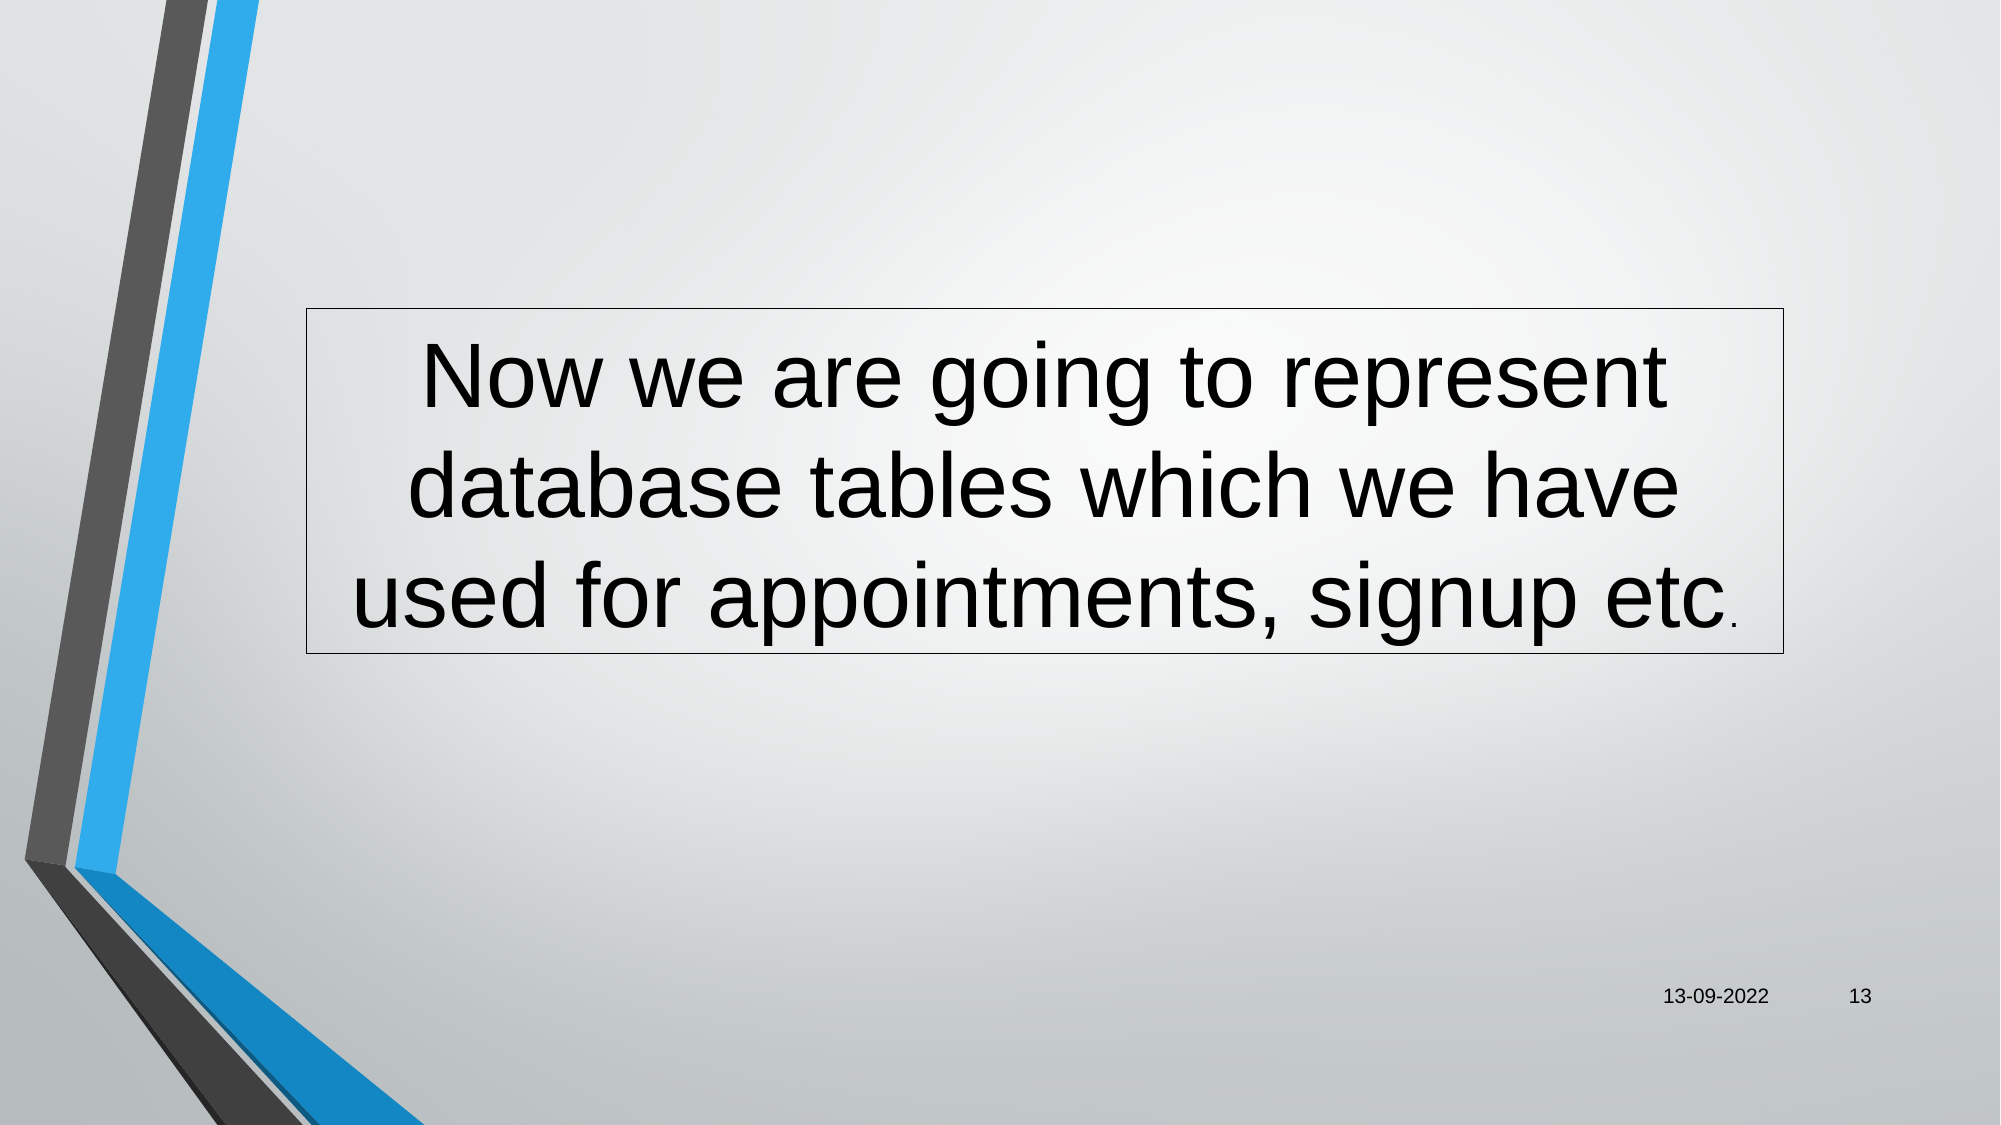

Now we are going to represent database tables which we have used for appointments, signup etc.
13-09-2022
13